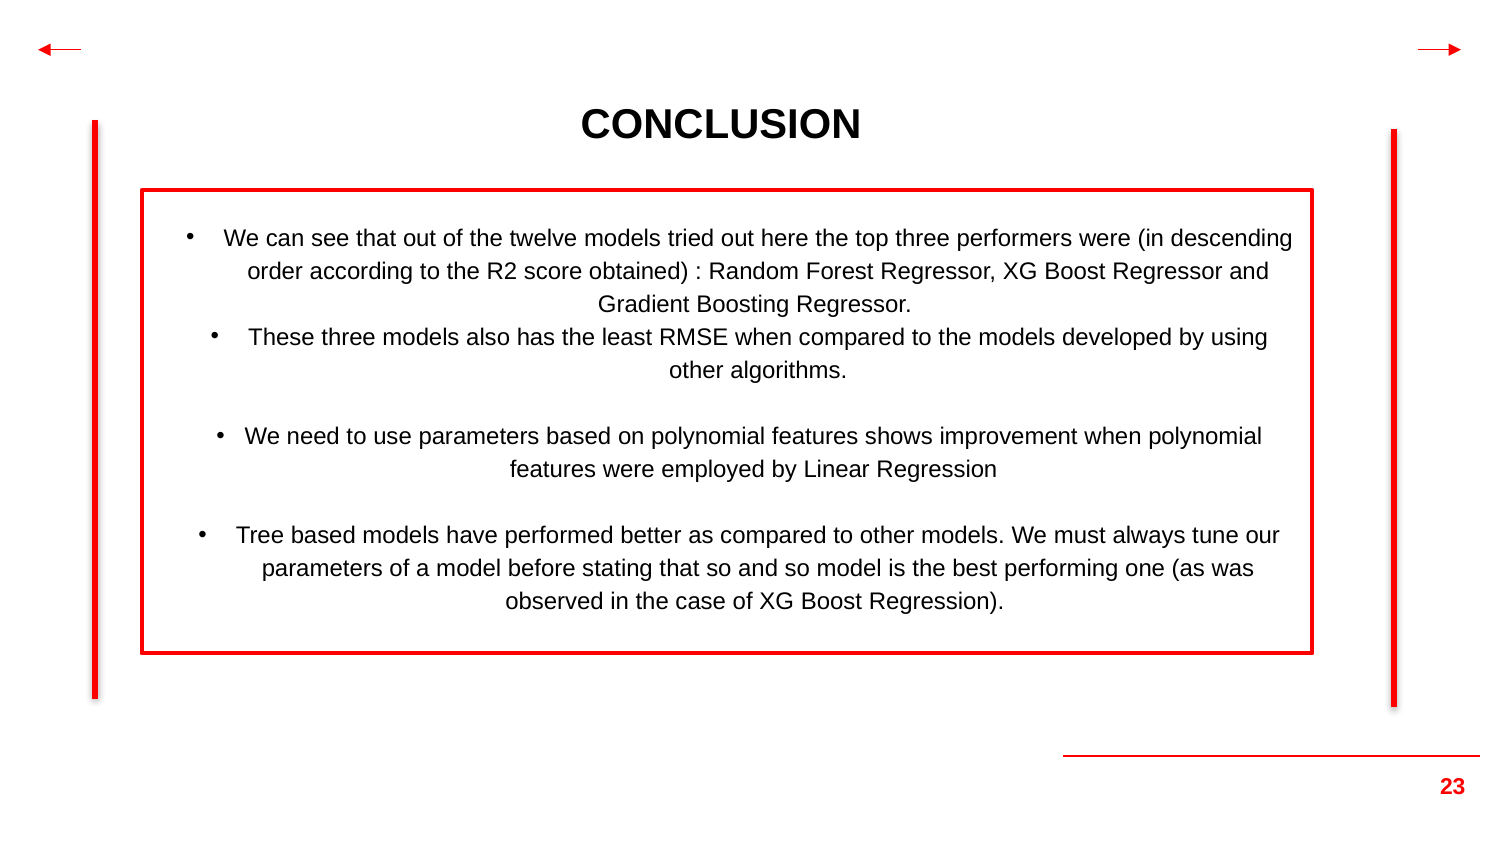

# CONCLUSION

We can see that out of the twelve models tried out here the top three performers were (in descending order according to the R2 score obtained) : Random Forest Regressor, XG Boost Regressor and Gradient Boosting Regressor.
These three models also has the least RMSE when compared to the models developed by using other algorithms.

We need to use parameters based on polynomial features shows improvement when polynomial features were employed by Linear Regression

Tree based models have performed better as compared to other models. We must always tune our parameters of a model before stating that so and so model is the best performing one (as was observed in the case of XG Boost Regression).